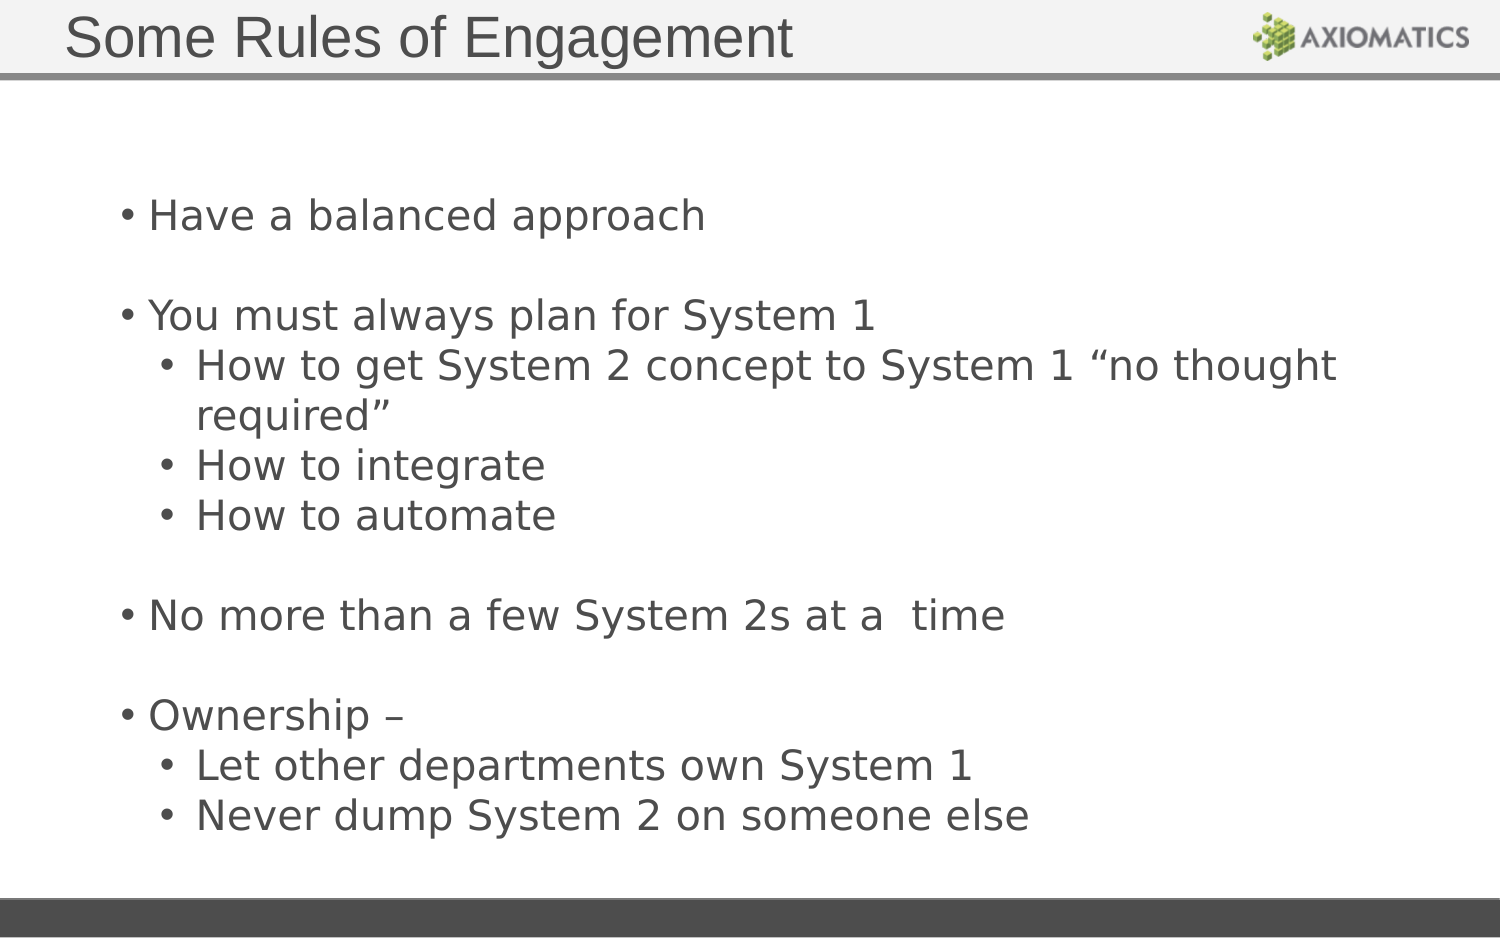

# Some Rules of Engagement
 Have a balanced approach

 You must always plan for System 1
How to get System 2 concept to System 1 “no thought required”
How to integrate
How to automate

 No more than a few System 2s at a  time

 Ownership –
Let other departments own System 1
Never dump System 2 on someone else